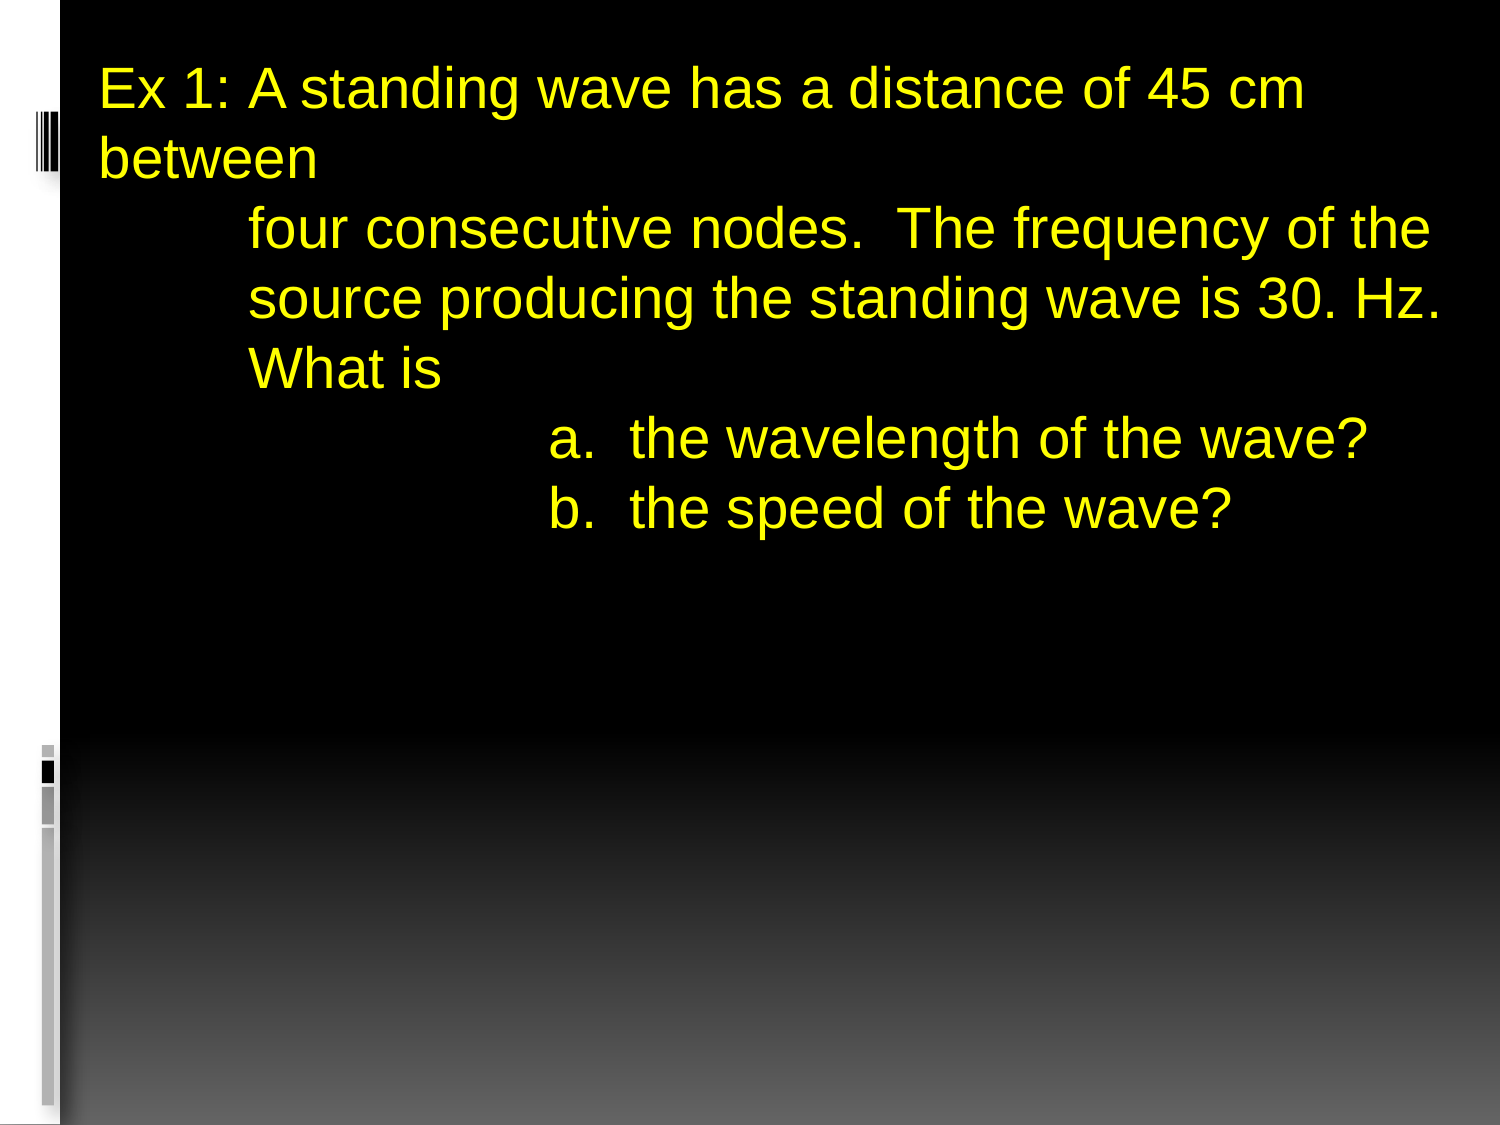

Ex 1:	A standing wave has a distance of 45 cm between
	four consecutive nodes.  The frequency of the
	source producing the standing wave is 30. Hz.
	What is
			a.  the wavelength of the wave?
			b.  the speed of the wave?